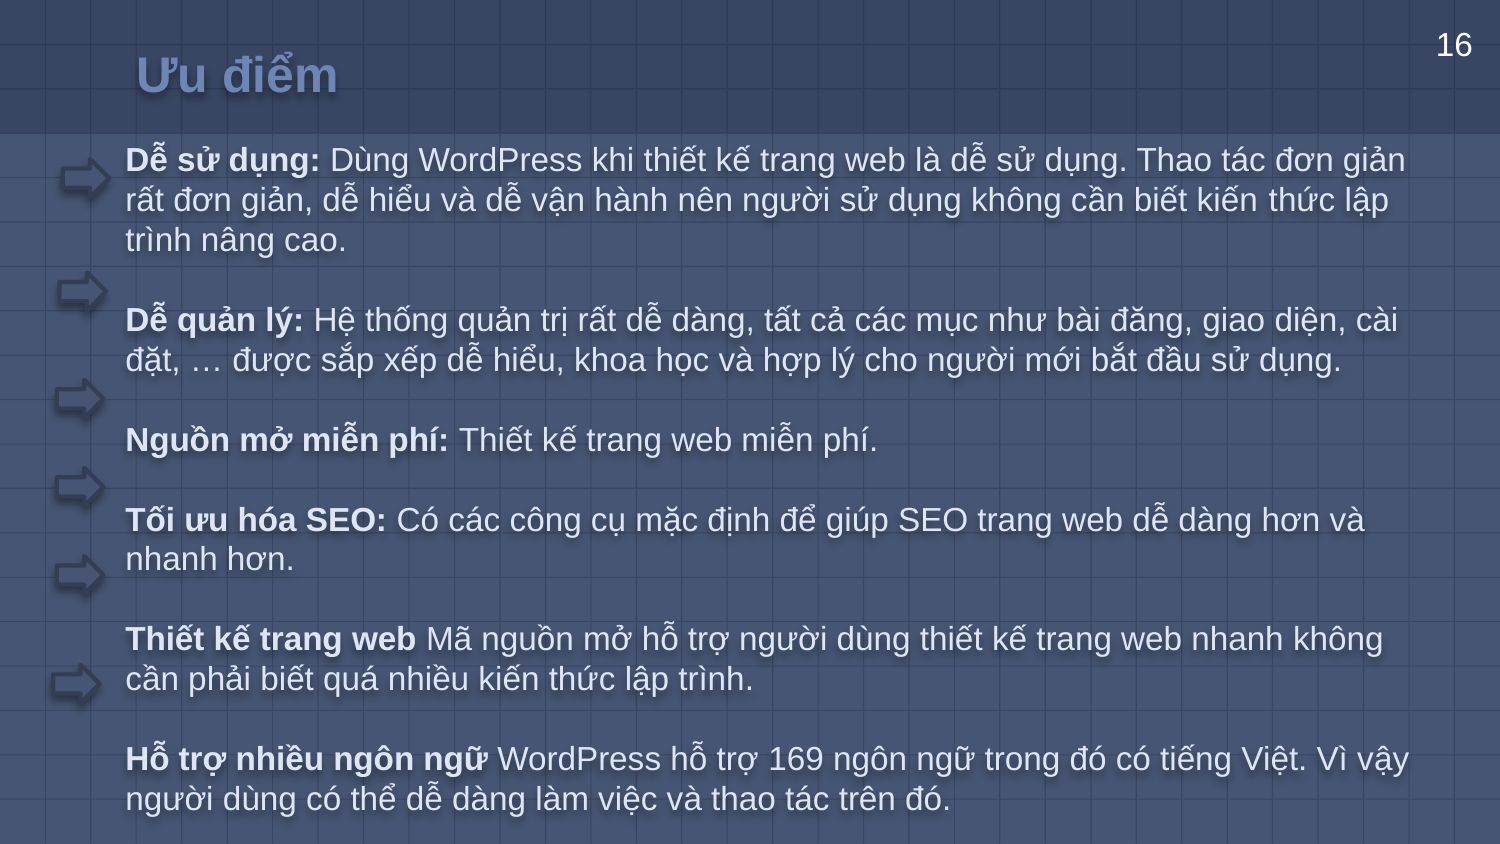

16
# Ưu điểm
Dễ sử dụng: Dùng WordPress khi thiết kế trang web là dễ sử dụng. Thao tác đơn giản rất đơn giản, dễ hiểu và dễ vận hành nên người sử dụng không cần biết kiến ​​thức lập trình nâng cao.

Dễ quản lý: Hệ thống quản trị rất dễ dàng, tất cả các mục như bài đăng, giao diện, cài đặt, … được sắp xếp dễ hiểu, khoa học và hợp lý cho người mới bắt đầu sử dụng.

Nguồn mở miễn phí: Thiết kế trang web miễn phí.

Tối ưu hóa SEO: Có các công cụ mặc định để giúp SEO trang web dễ dàng hơn và nhanh hơn.

Thiết kế trang web Mã nguồn mở hỗ trợ người dùng thiết kế trang web nhanh không cần phải biết quá nhiều kiến thức lập trình.

Hỗ trợ nhiều ngôn ngữ WordPress hỗ trợ 169 ngôn ngữ trong đó có tiếng Việt. Vì vậy người dùng có thể dễ dàng làm việc và thao tác trên đó.